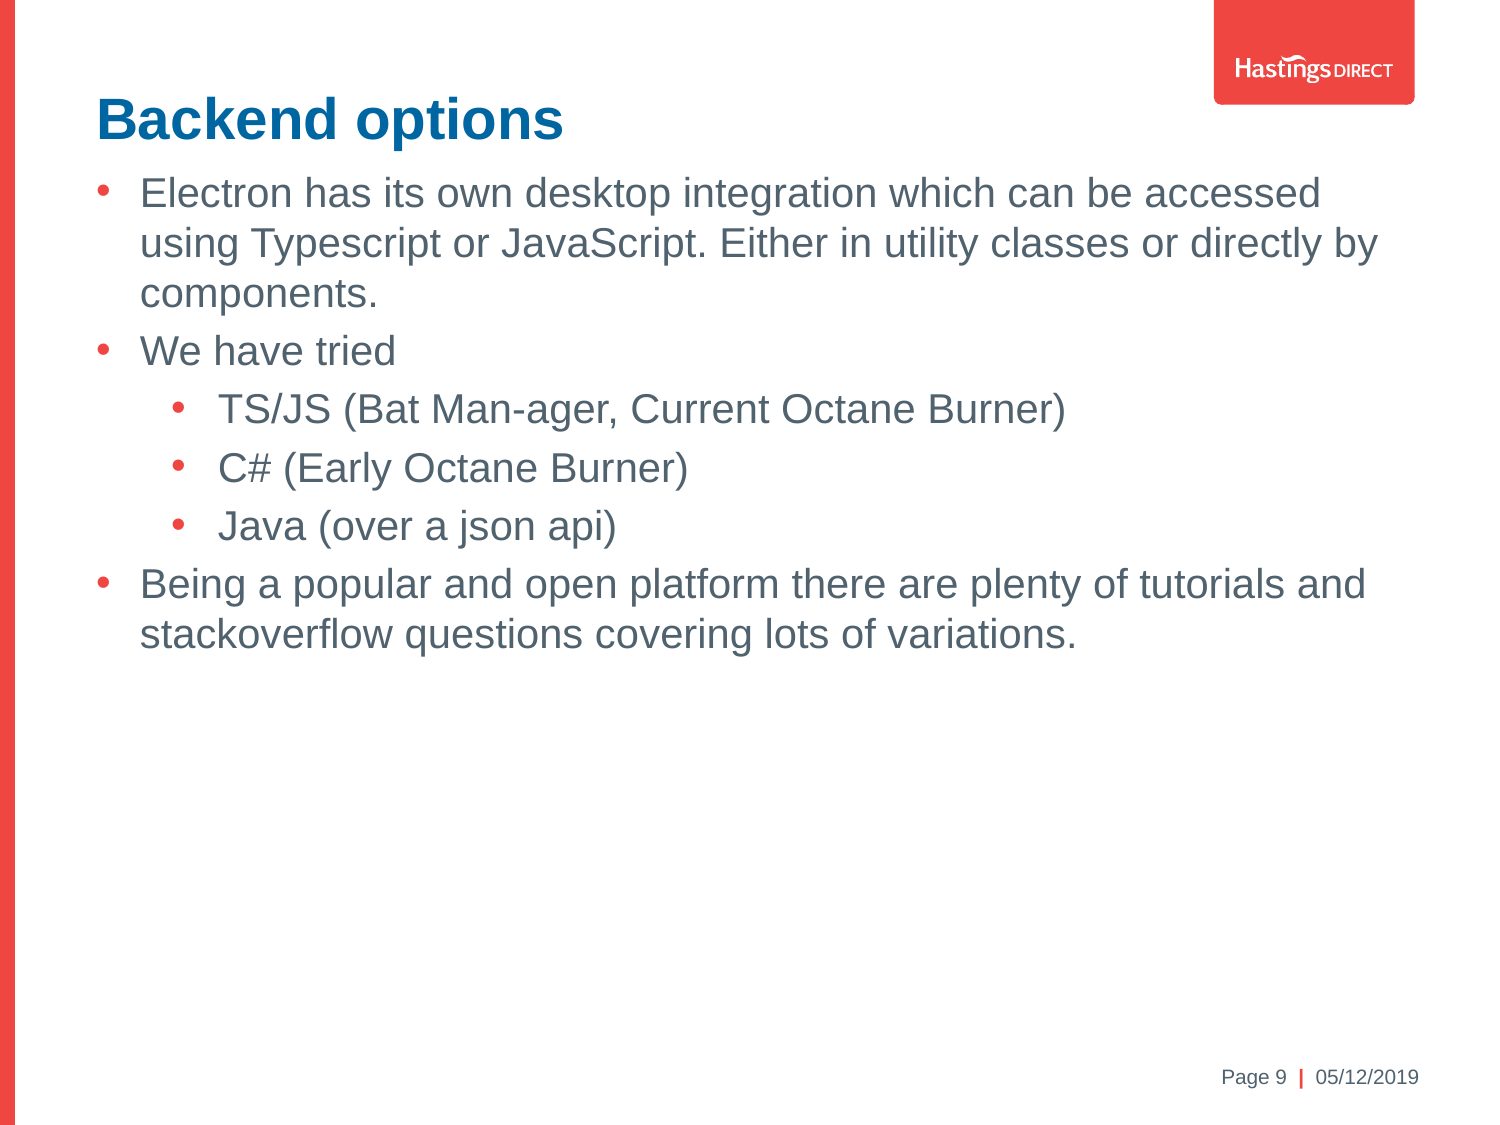

Backend options
Electron has its own desktop integration which can be accessed using Typescript or JavaScript. Either in utility classes or directly by components.
We have tried
TS/JS (Bat Man-ager, Current Octane Burner)
C# (Early Octane Burner)
Java (over a json api)
Being a popular and open platform there are plenty of tutorials and stackoverflow questions covering lots of variations.